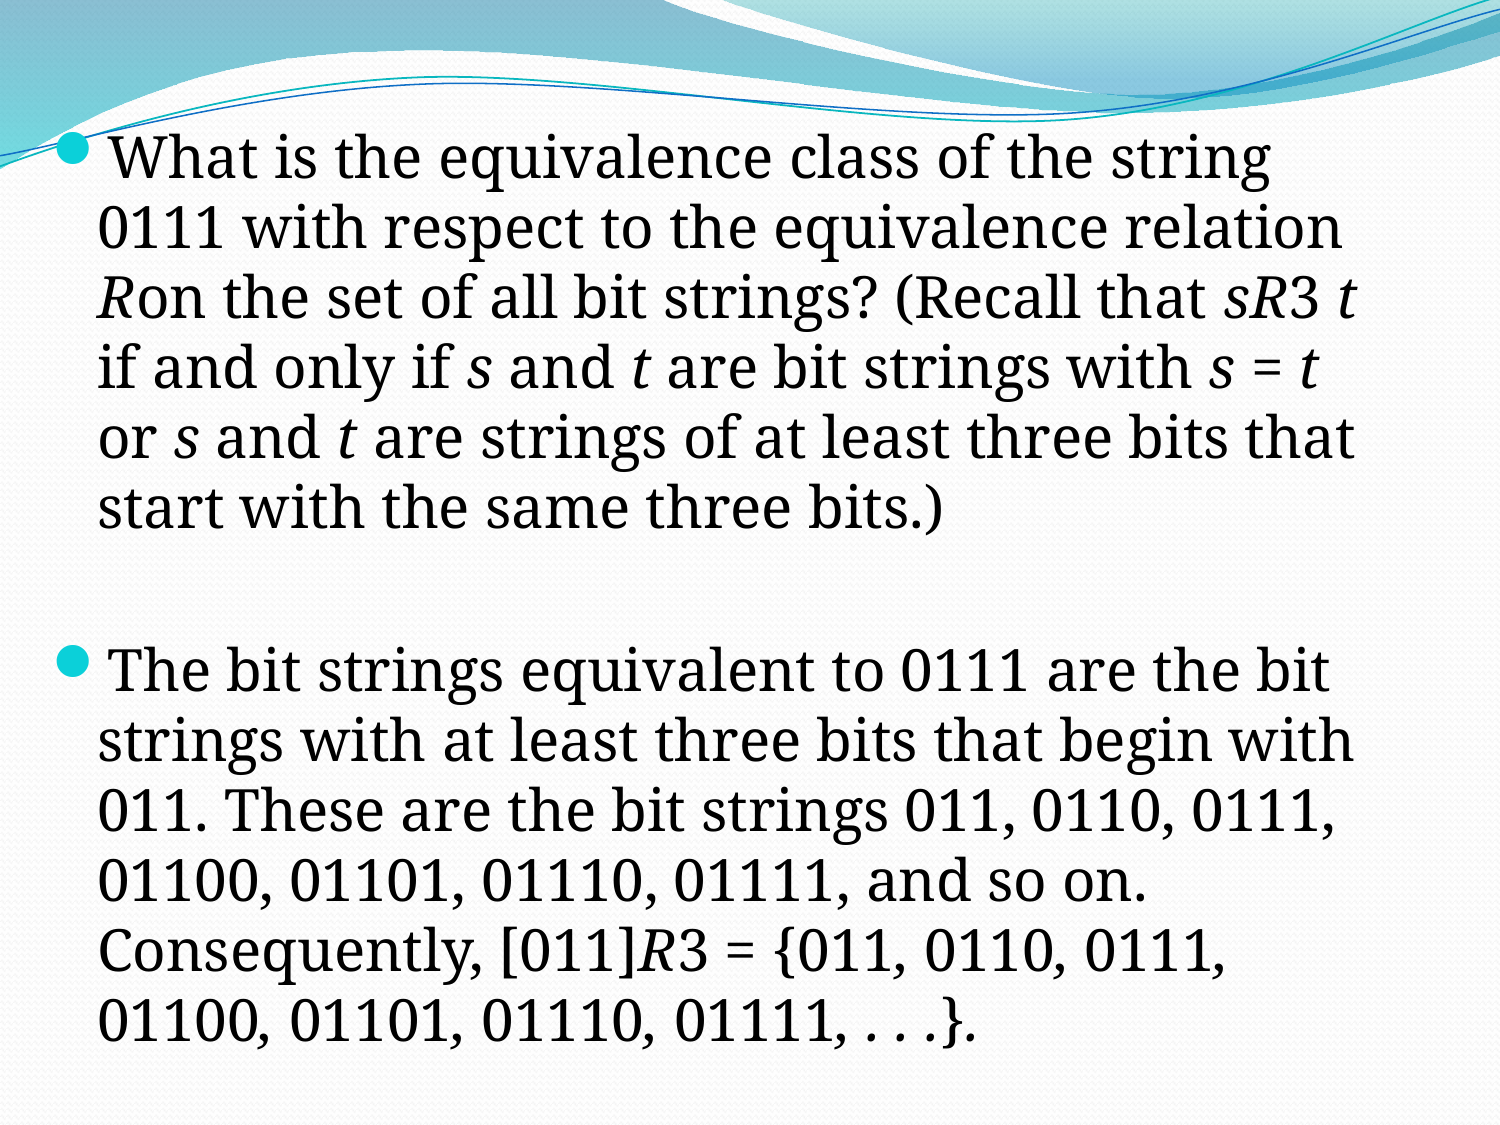

What is the equivalence class of the string 0111 with respect to the equivalence relation Ron the set of all bit strings? (Recall that sR3 t if and only if s and t are bit strings with s = t or s and t are strings of at least three bits that start with the same three bits.)

The bit strings equivalent to 0111 are the bit strings with at least three bits that begin with 011. These are the bit strings 011, 0110, 0111, 01100, 01101, 01110, 01111, and so on.
Consequently, [011]R3 = {011, 0110, 0111, 01100, 01101, 01110, 01111, . . .}.